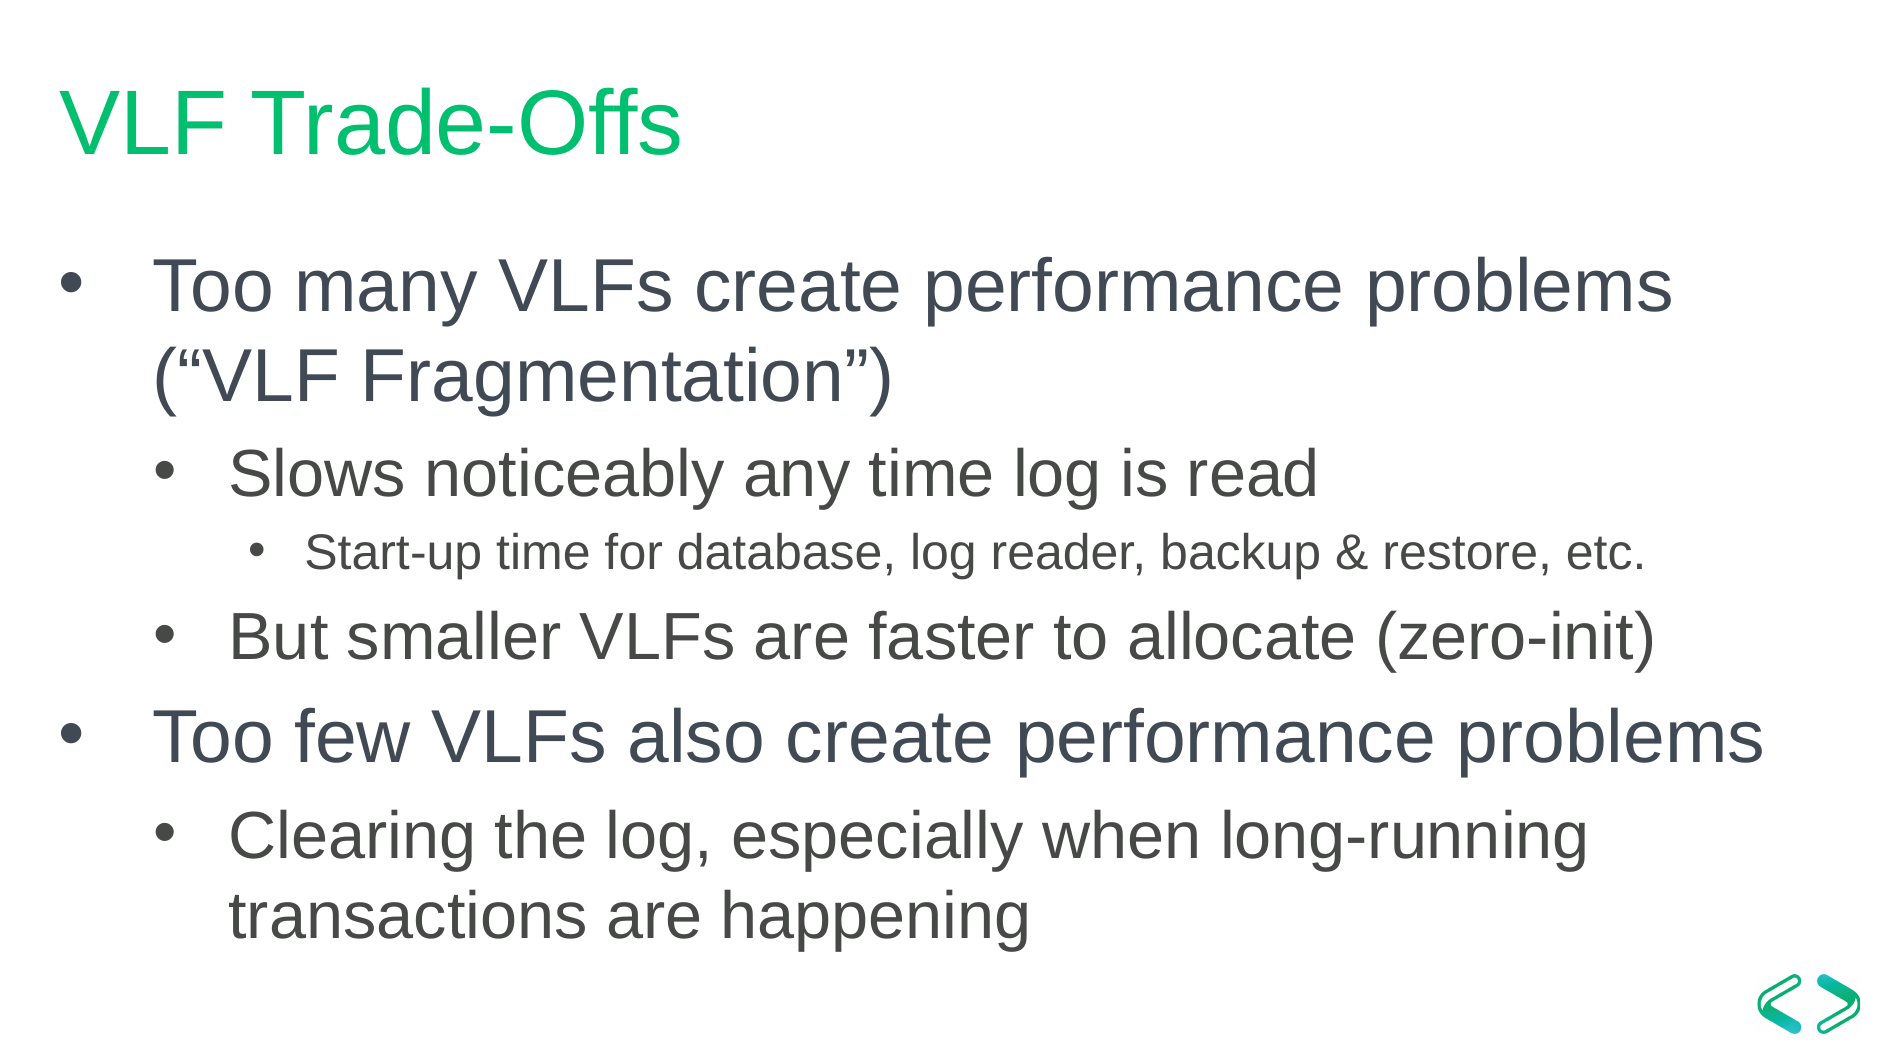

# VLF Trade-Offs
Too many VLFs create performance problems (“VLF Fragmentation”)
Slows noticeably any time log is read
Start-up time for database, log reader, backup & restore, etc.
But smaller VLFs are faster to allocate (zero-init)
Too few VLFs also create performance problems
Clearing the log, especially when long-running transactions are happening